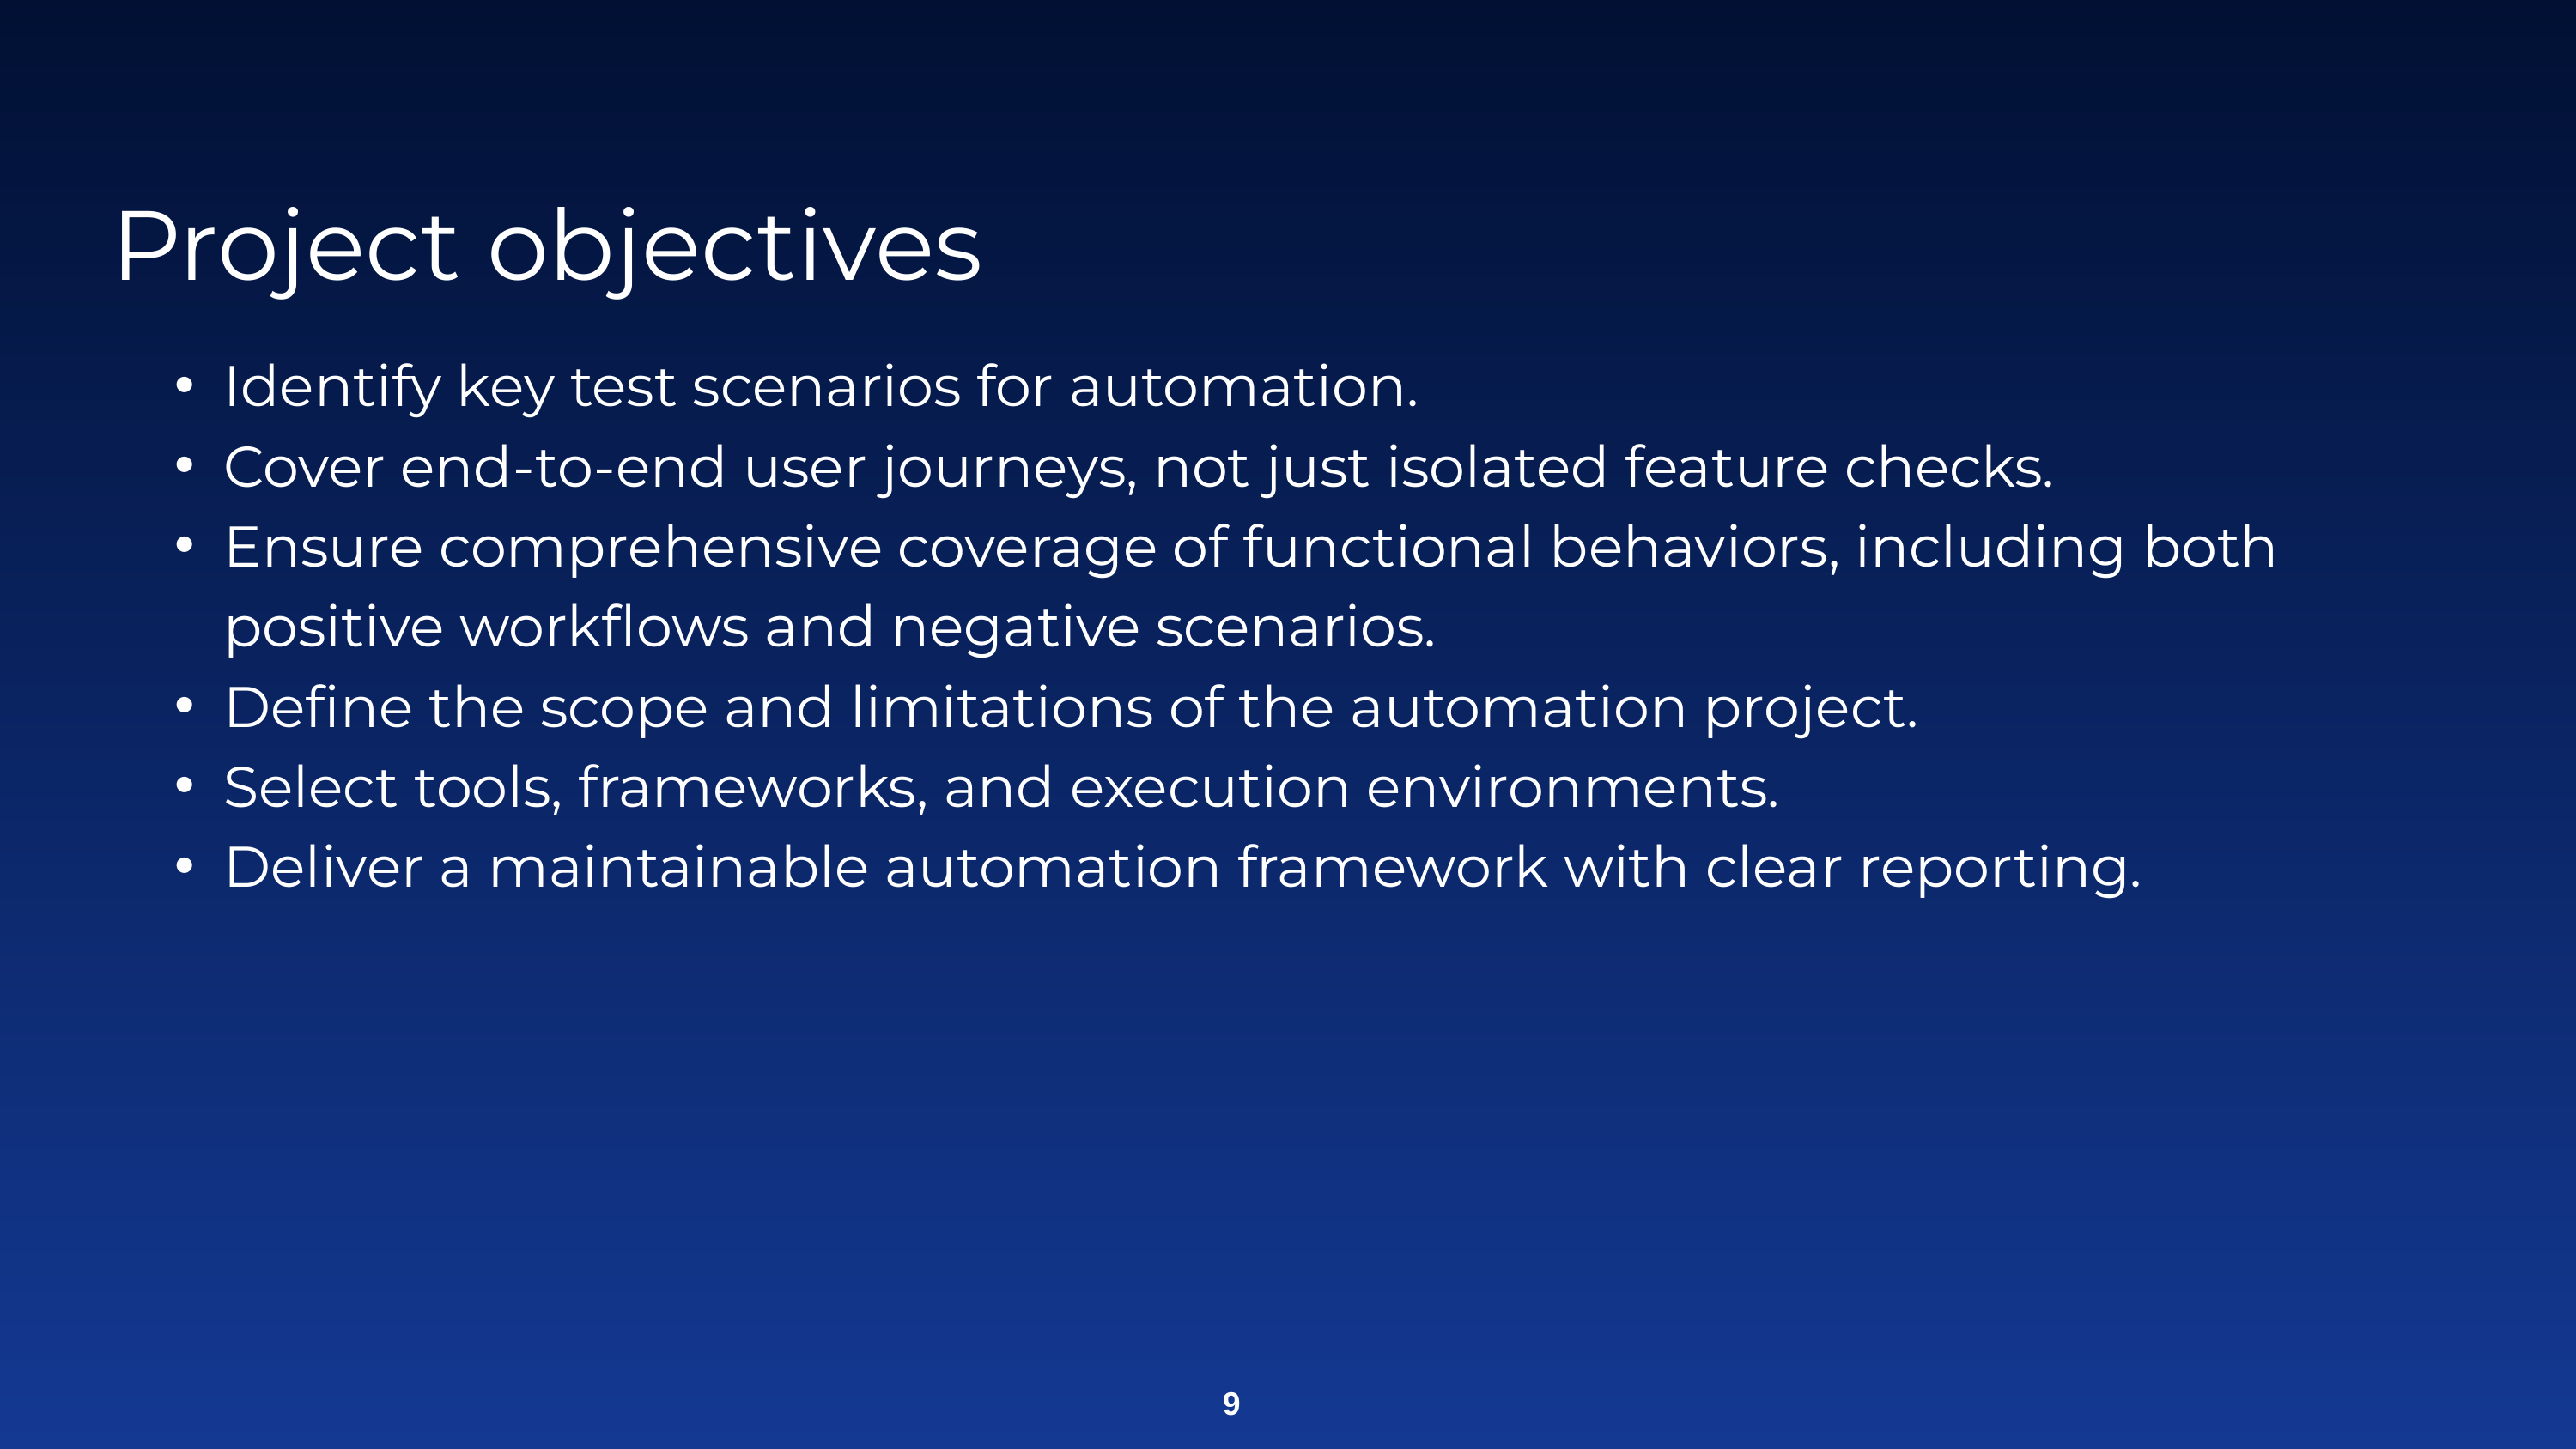

Project objectives
Identify key test scenarios for automation.
Cover end-to-end user journeys, not just isolated feature checks.
Ensure comprehensive coverage of functional behaviors, including both positive workflows and negative scenarios.
Define the scope and limitations of the automation project.
Select tools, frameworks, and execution environments.
Deliver a maintainable automation framework with clear reporting.

9